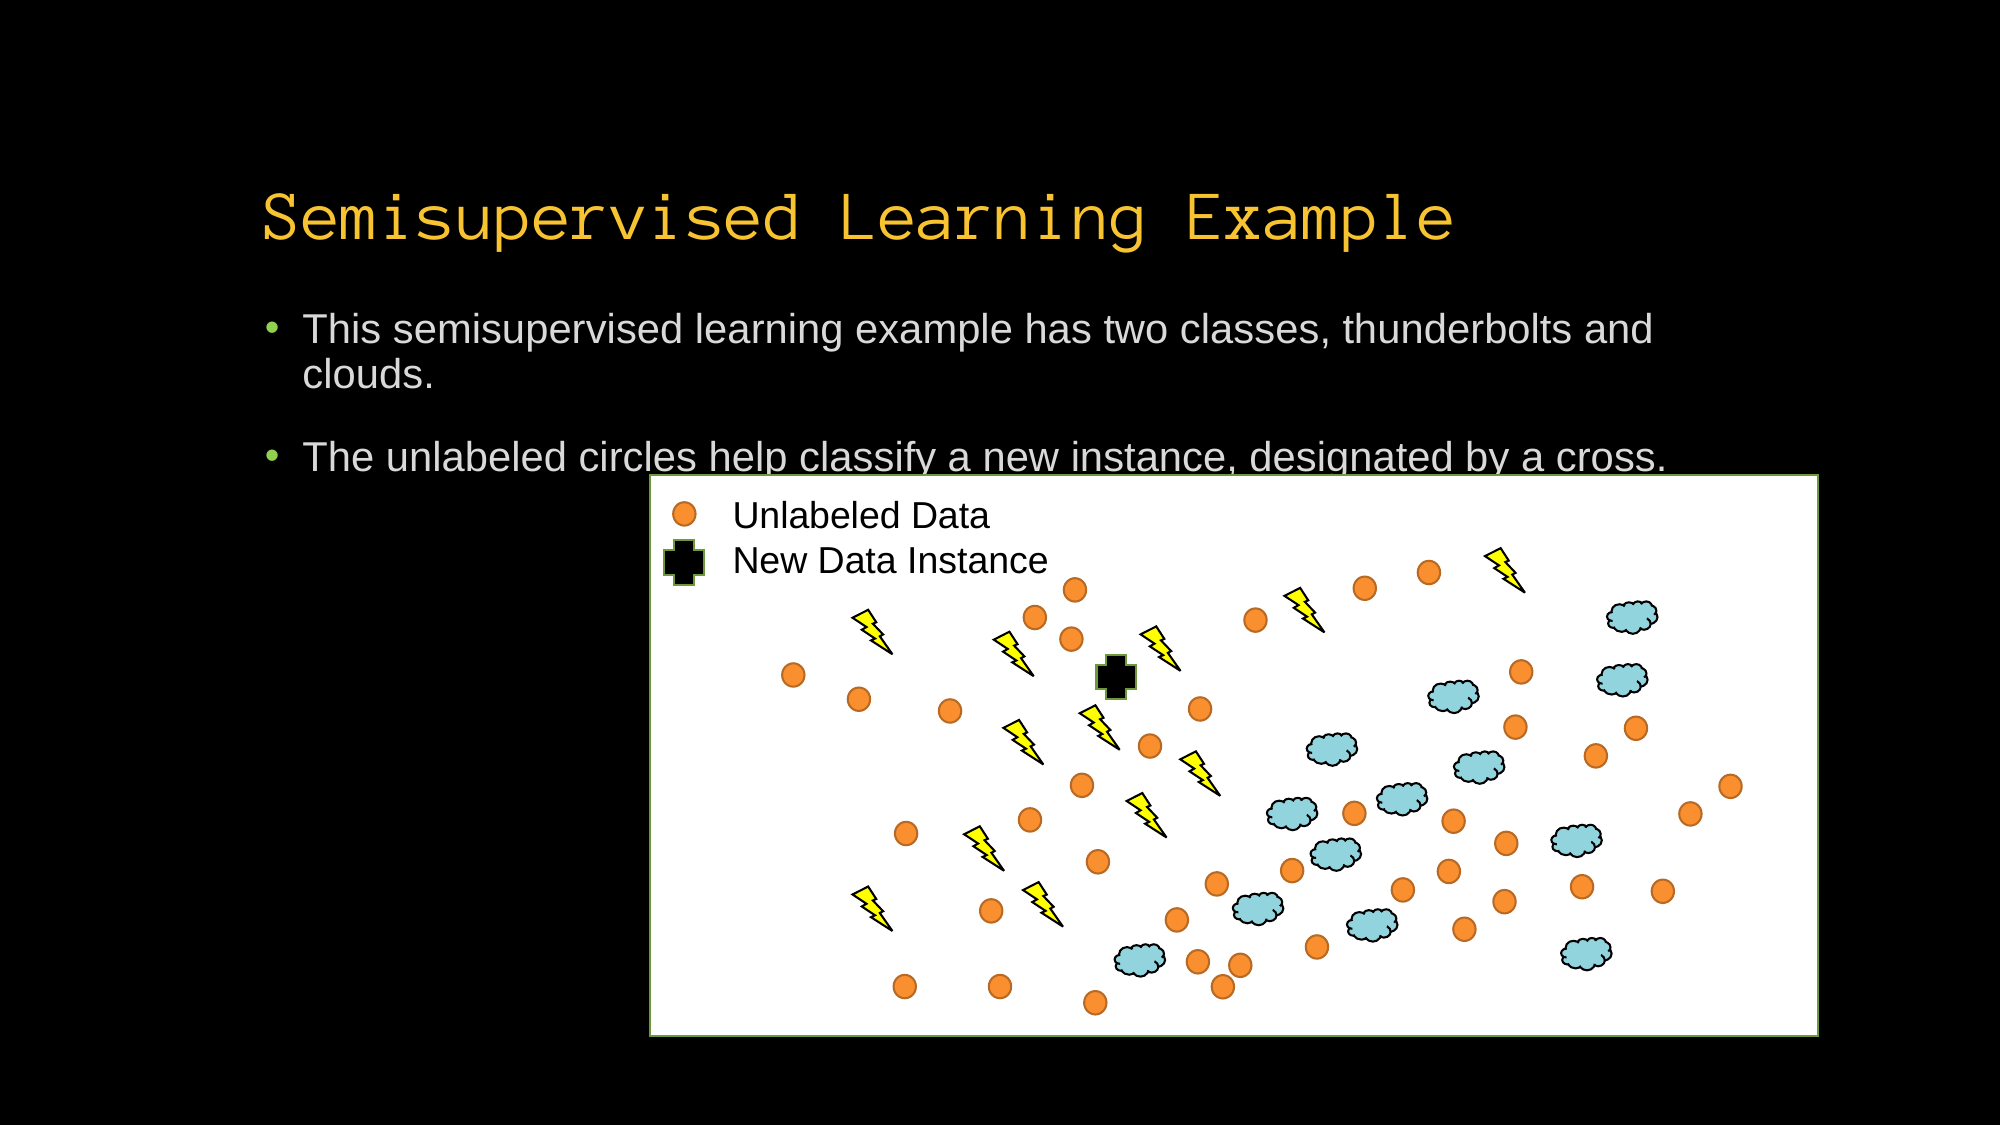

# Semisupervised Learning Example
This semisupervised learning example has two classes, thunderbolts and clouds.
The unlabeled circles help classify a new instance, designated by a cross.

Unlabeled Data
New Data Instance